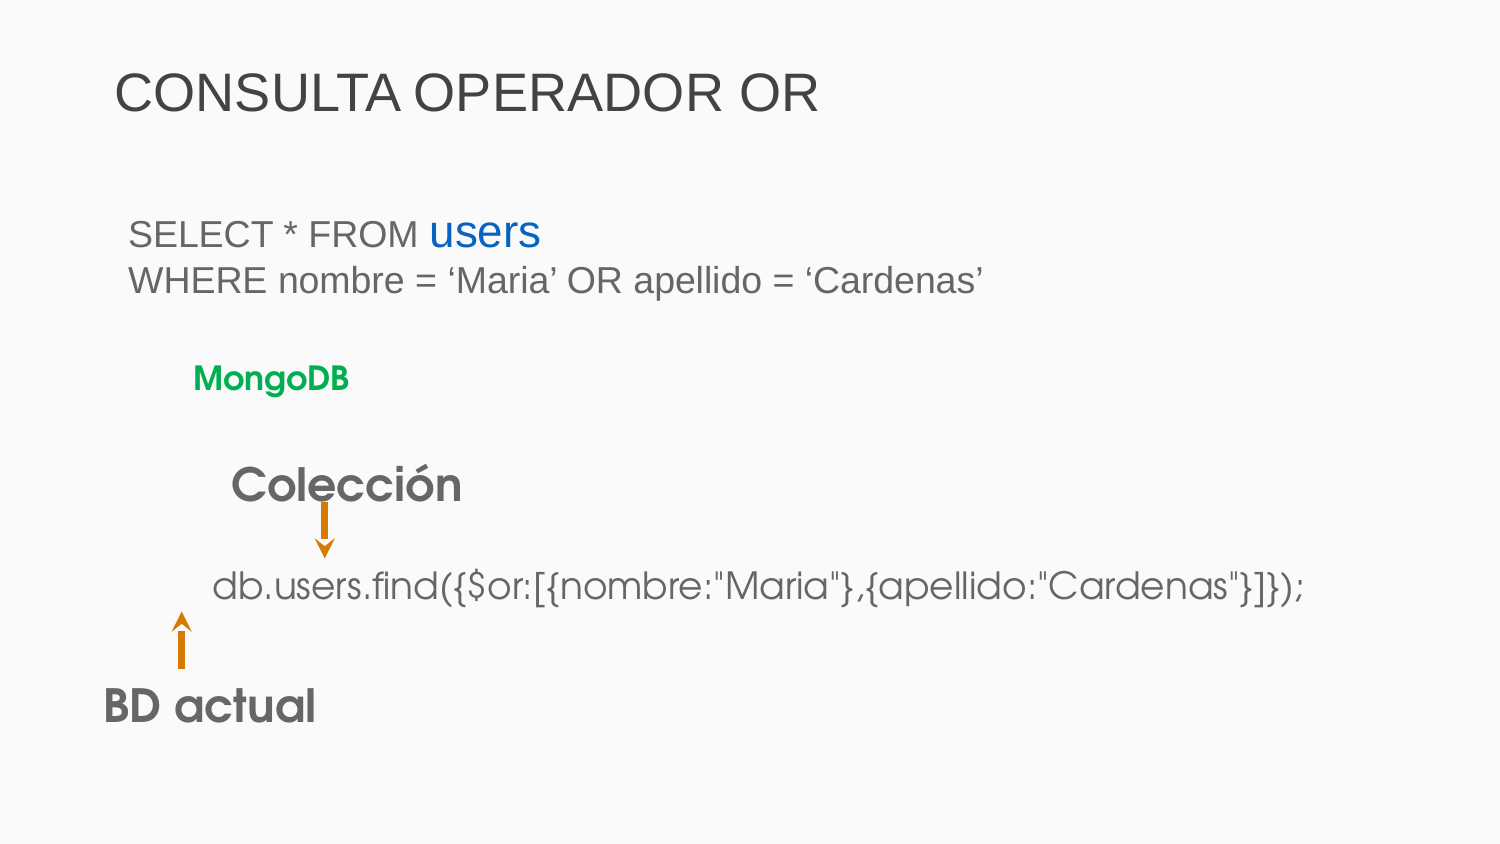

# CONSULTA OPERADOR OR
SELECT * FROM users
WHERE nombre = ‘Maria’ OR apellido = ‘Cardenas’
MongoDB
Colección
db.users.find({$or:[{nombre:"Maria"},{apellido:"Cardenas"}]});
BD actual